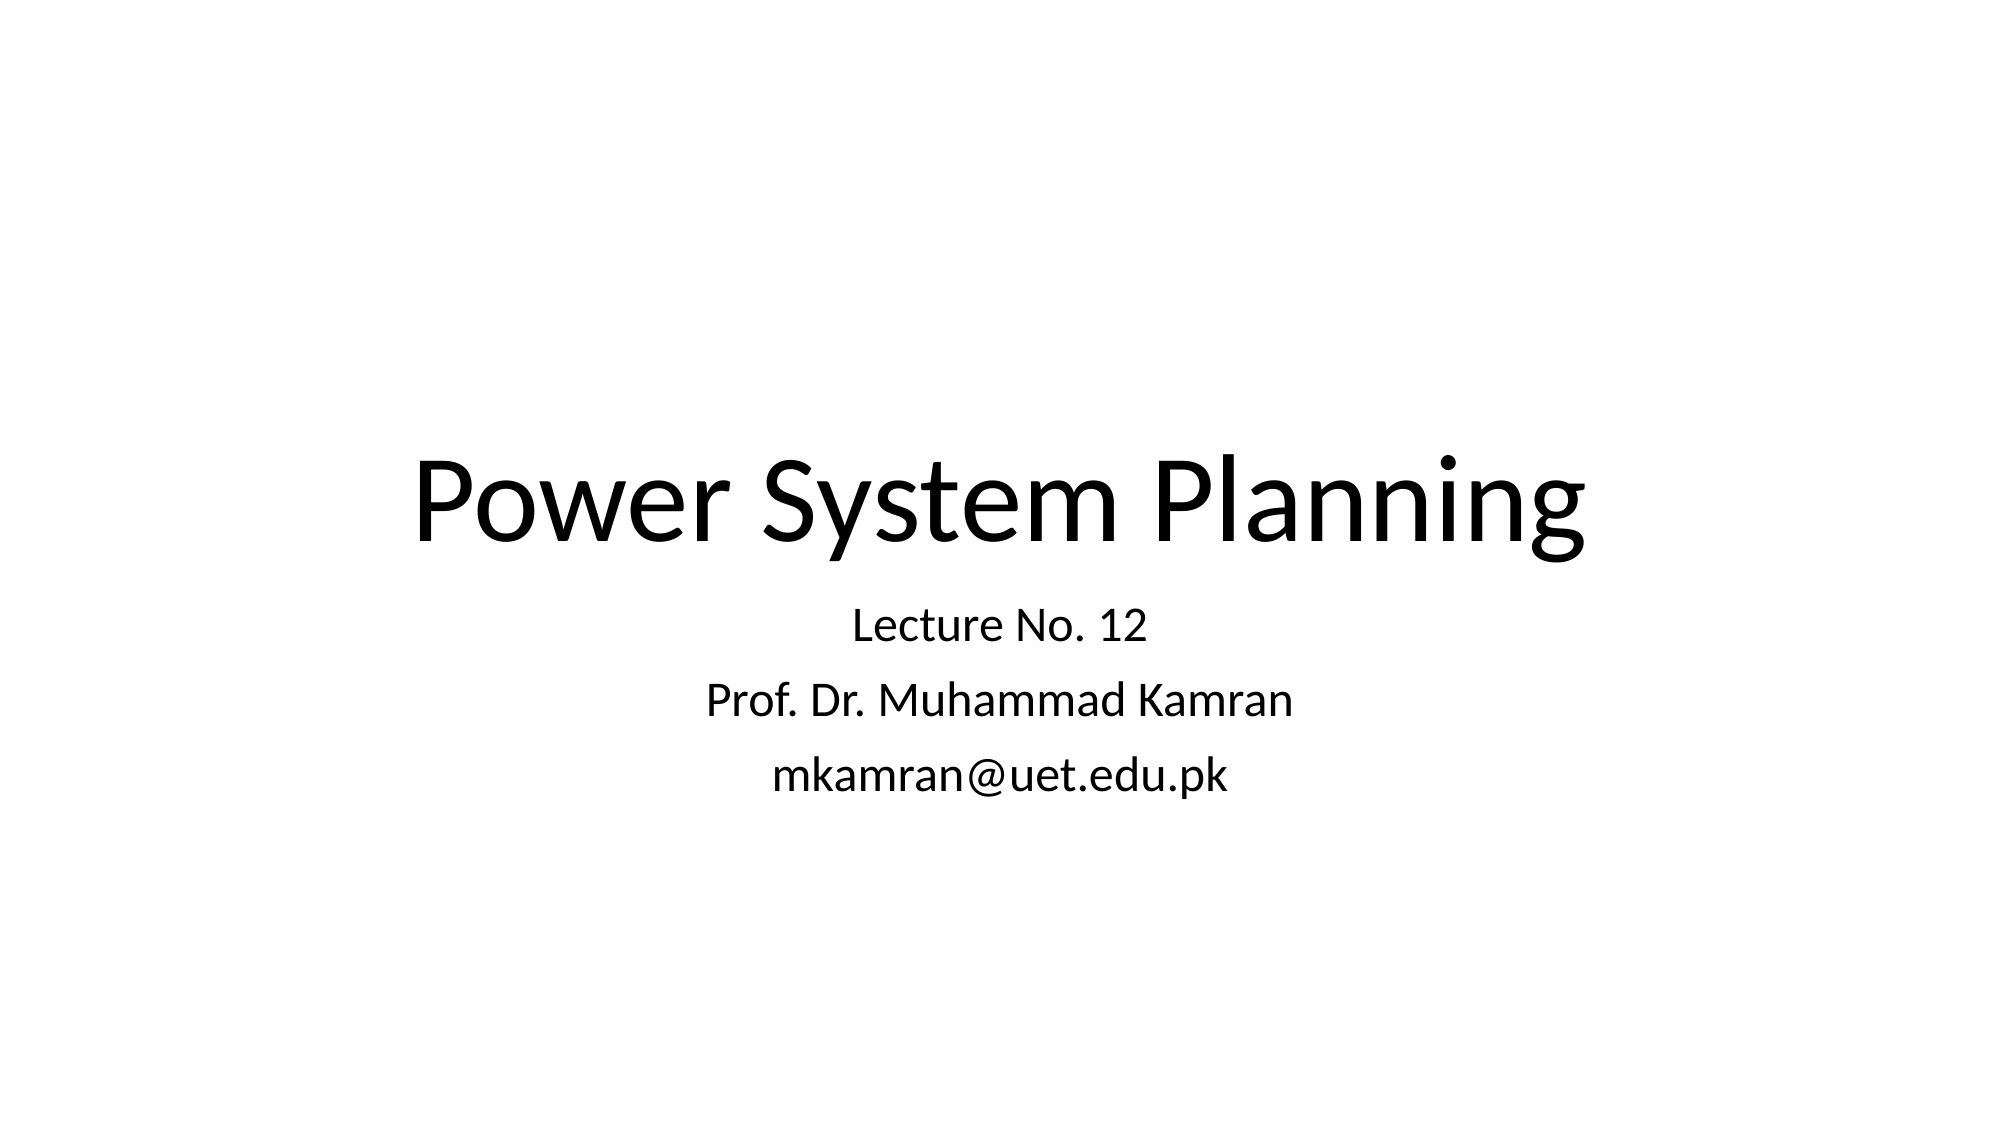

# Power System Planning
Lecture No. 12
Prof. Dr. Muhammad Kamran
mkamran@uet.edu.pk